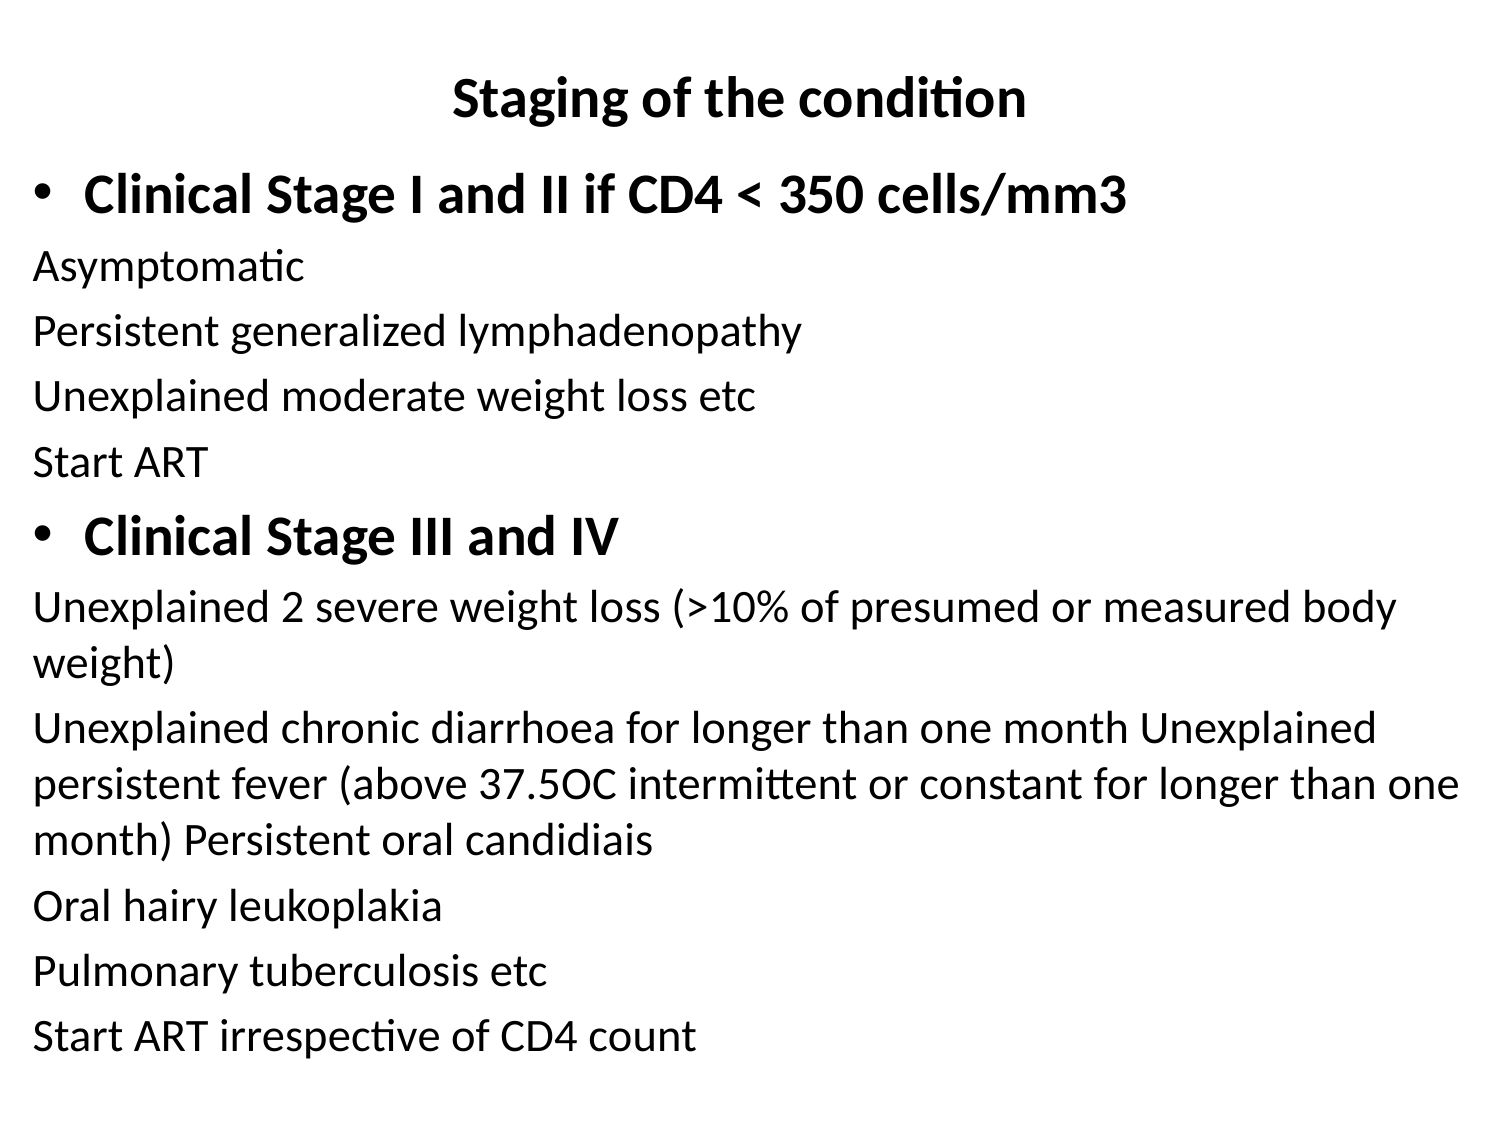

# Staging of the condition
Clinical Stage I and II if CD4 < 350 cells/mm3
Asymptomatic
Persistent generalized lymphadenopathy
Unexplained moderate weight loss etc
Start ART
Clinical Stage III and IV
Unexplained 2 severe weight loss (>10% of presumed or measured body weight)
Unexplained chronic diarrhoea for longer than one month Unexplained persistent fever (above 37.5OC intermittent or constant for longer than one month) Persistent oral candidiais
Oral hairy leukoplakia
Pulmonary tuberculosis etc
Start ART irrespective of CD4 count